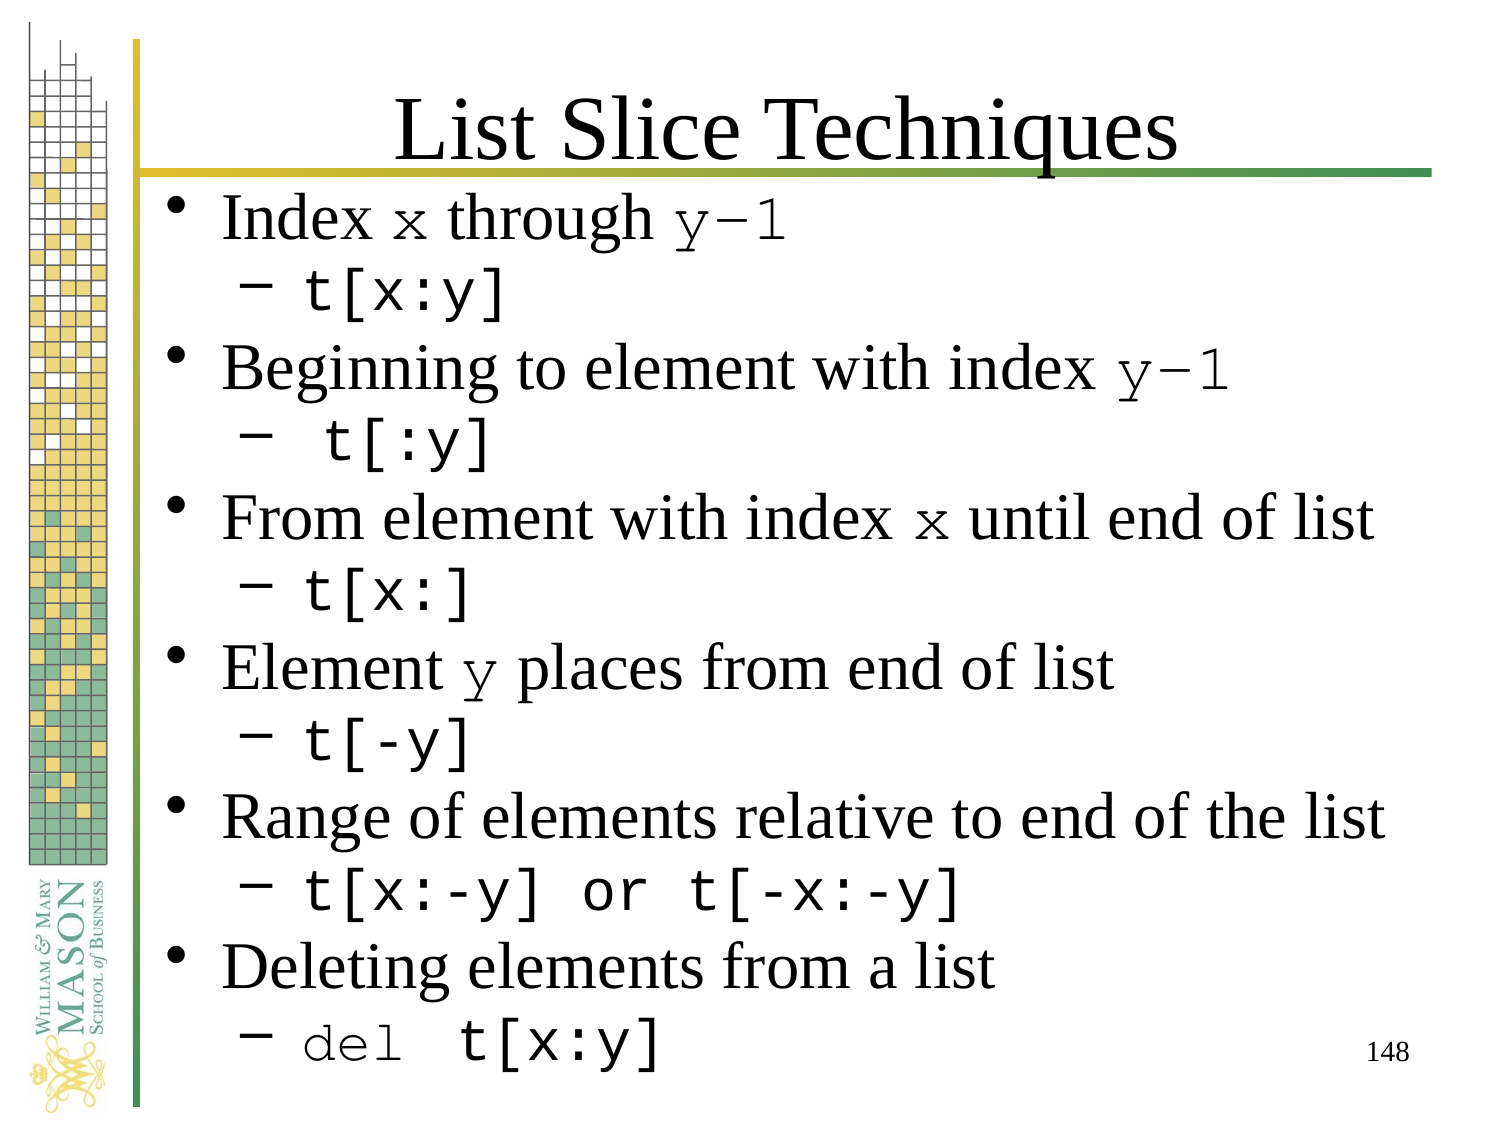

# List Slice Techniques
Index x through y-1
 t[x:y]
Beginning to element with index y-1
 t[:y]
From element with index x until end of list
 t[x:]
Element y places from end of list
 t[-y]
Range of elements relative to end of the list
 t[x:-y] or t[-x:-y]
Deleting elements from a list
 del  t[x:y]
148